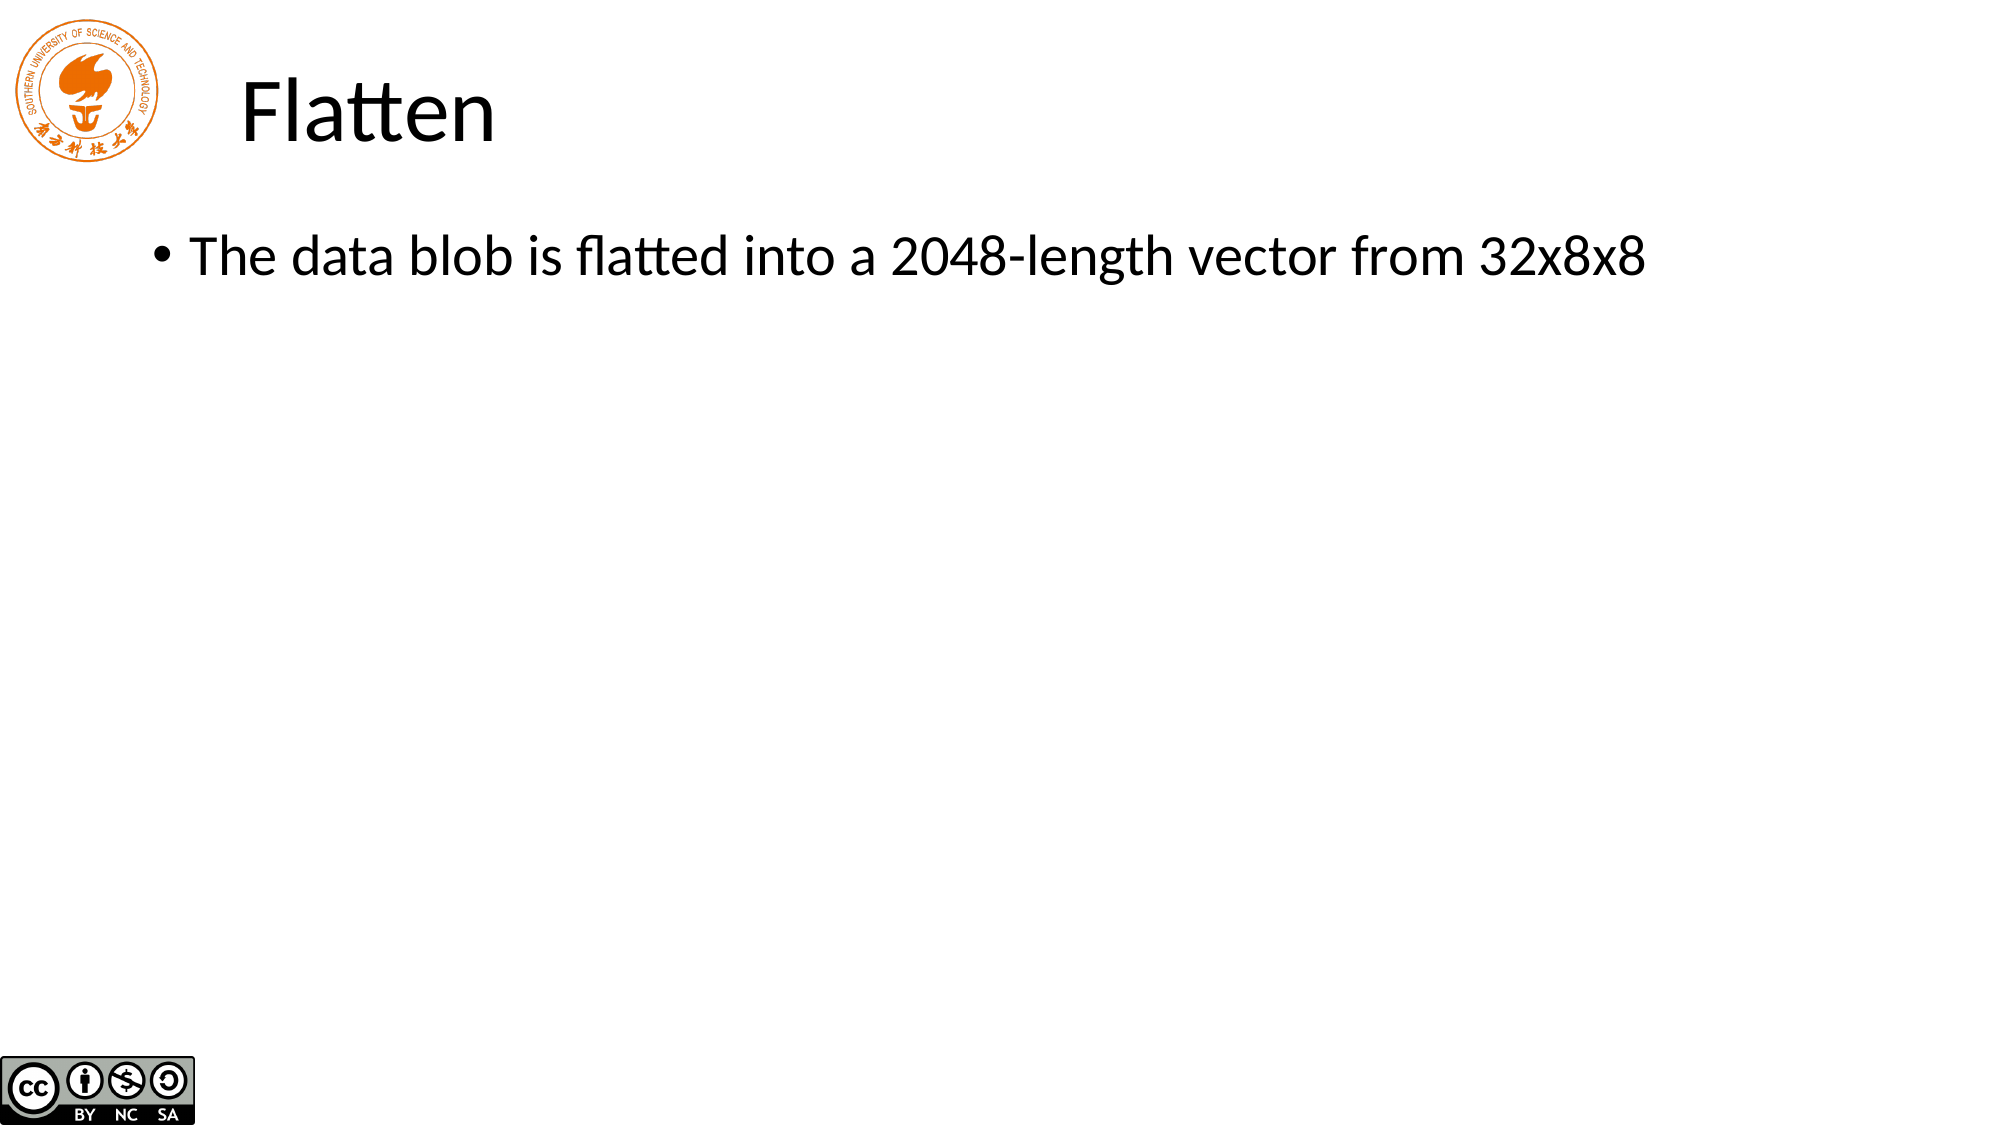

# Flatten
The data blob is flatted into a 2048-length vector from 32x8x8